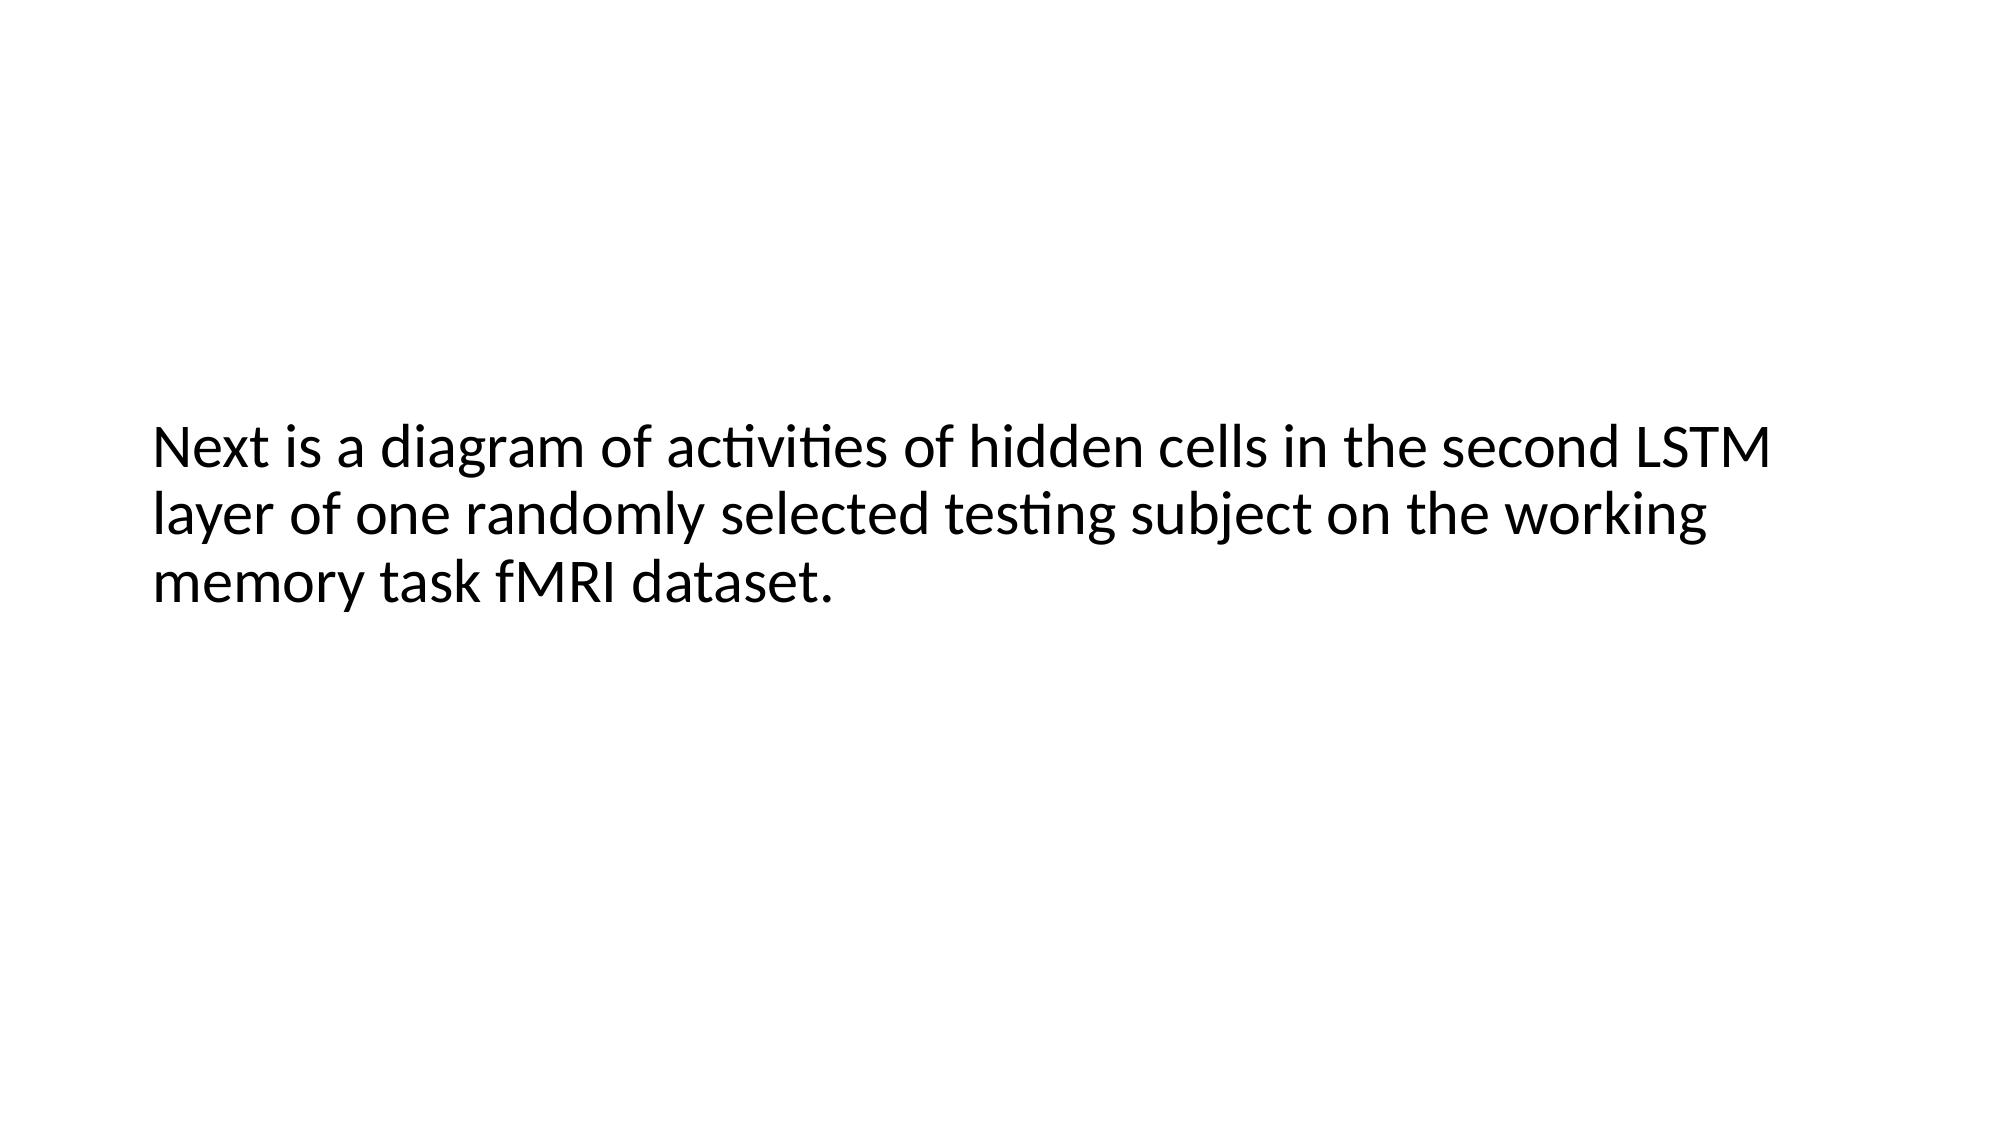

# Next is a diagram of activities of hidden cells in the second LSTM layer of one randomly selected testing subject on the working memory task fMRI dataset.